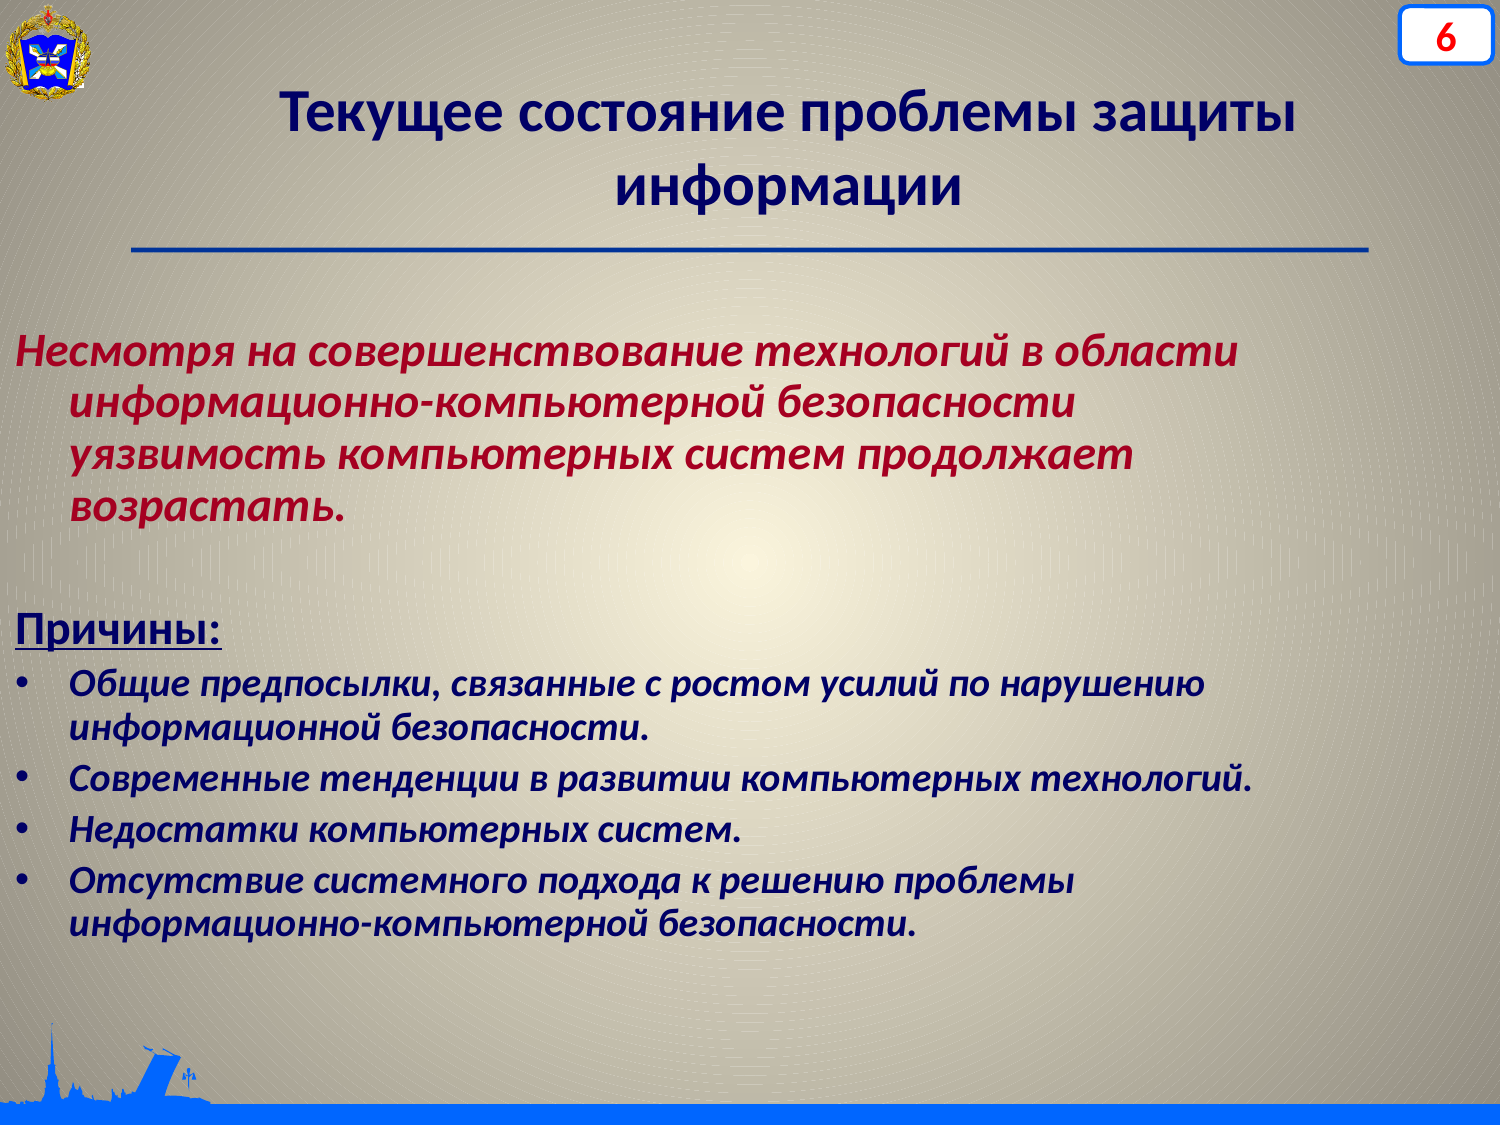

6
Текущее состояние проблемы защиты информации

Несмотря на совершенствование технологий в области информационно-компьютерной безопасности уязвимость компьютерных систем продолжает возрастать.

Причины:
Общие предпосылки, связанные с ростом усилий по нарушению информационной безопасности.
Современные тенденции в развитии компьютерных технологий.
Недостатки компьютерных систем.
Отсутствие системного подхода к решению проблемы информационно-компьютерной безопасности.